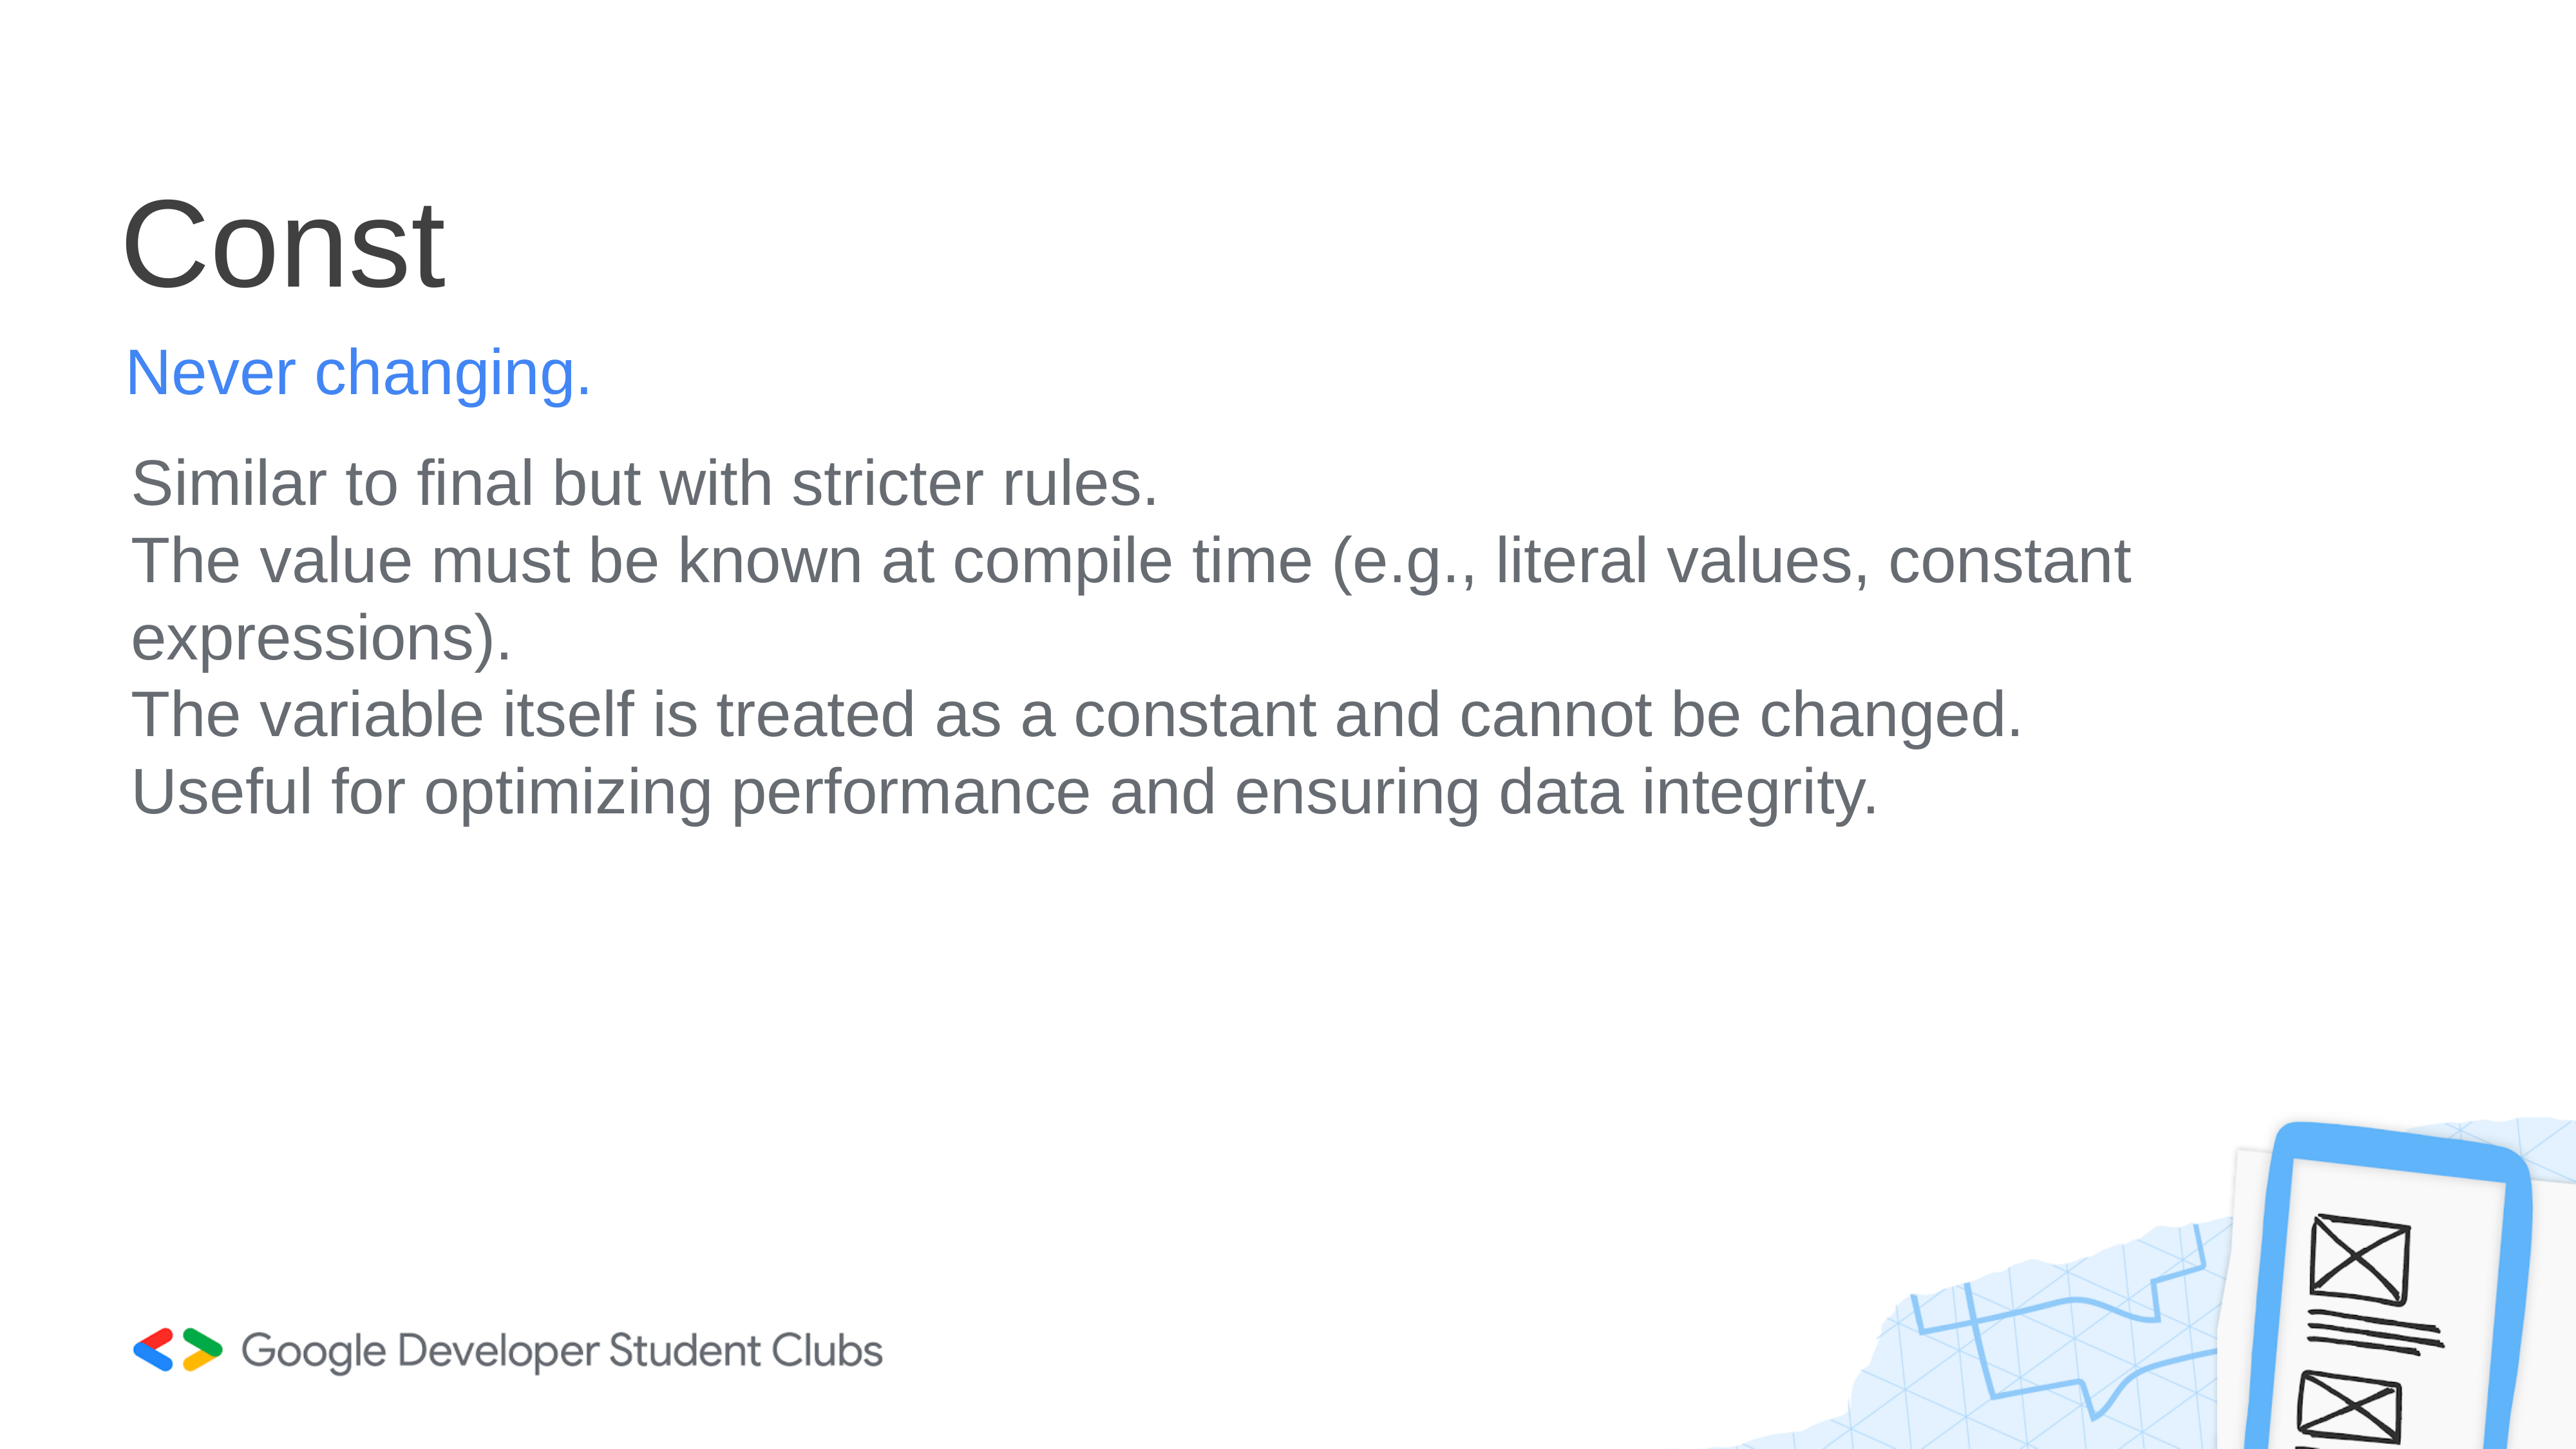

# Const
Never changing.
Similar to final but with stricter rules.
The value must be known at compile time (e.g., literal values, constant expressions).
The variable itself is treated as a constant and cannot be changed.
Useful for optimizing performance and ensuring data integrity.